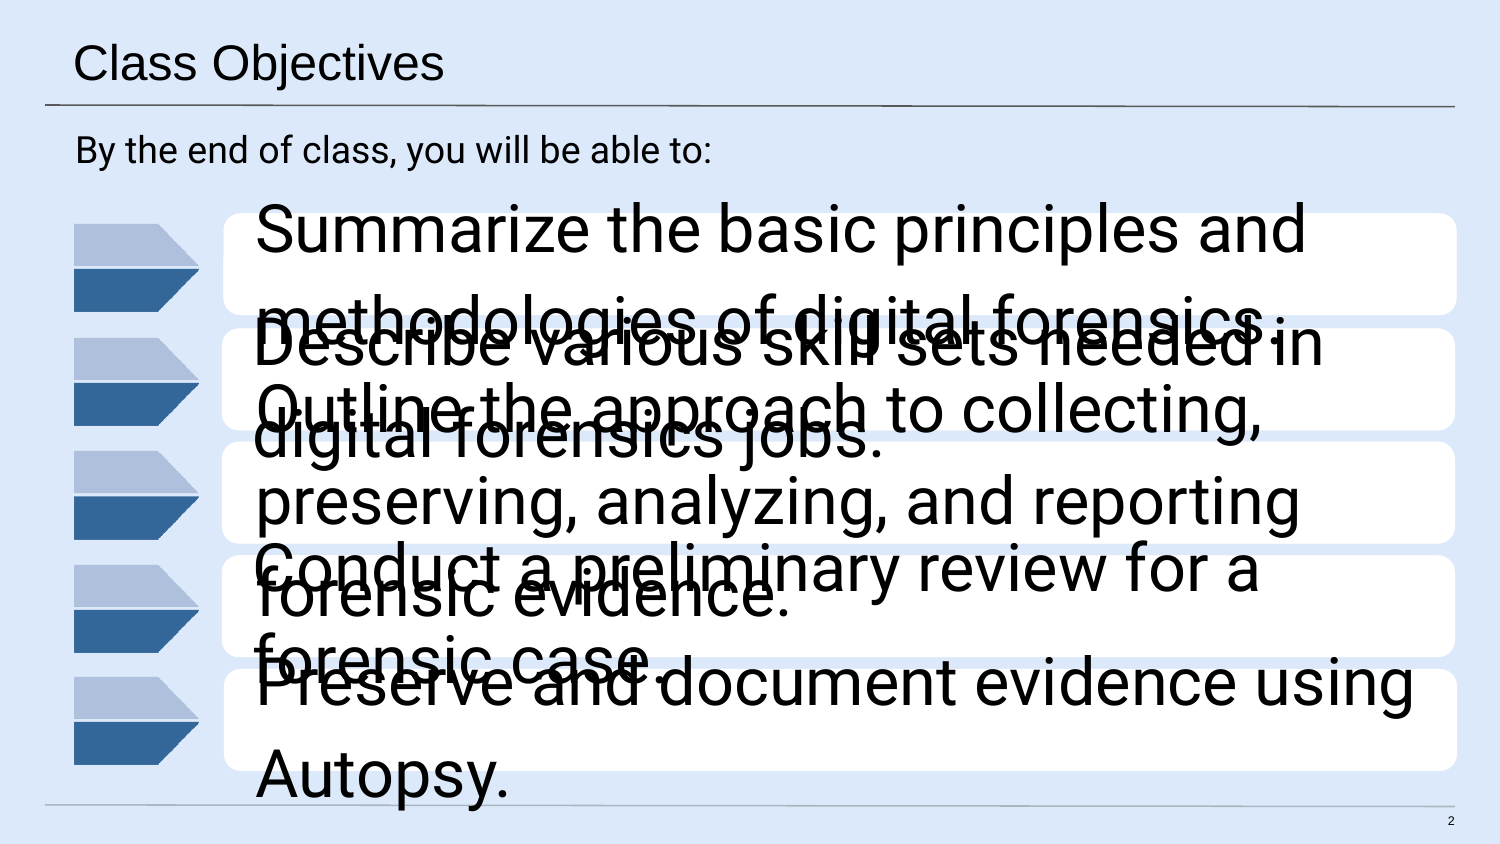

# Class Objectives
By the end of class, you will be able to:

Summarize the basic principles and methodologies of digital forensics.

Describe various skill sets needed in digital forensics jobs.

Outline the approach to collecting, preserving, analyzing, and reporting forensic evidence.
Conduct a preliminary review for a forensic case.

Preserve and document evidence using Autopsy.

2